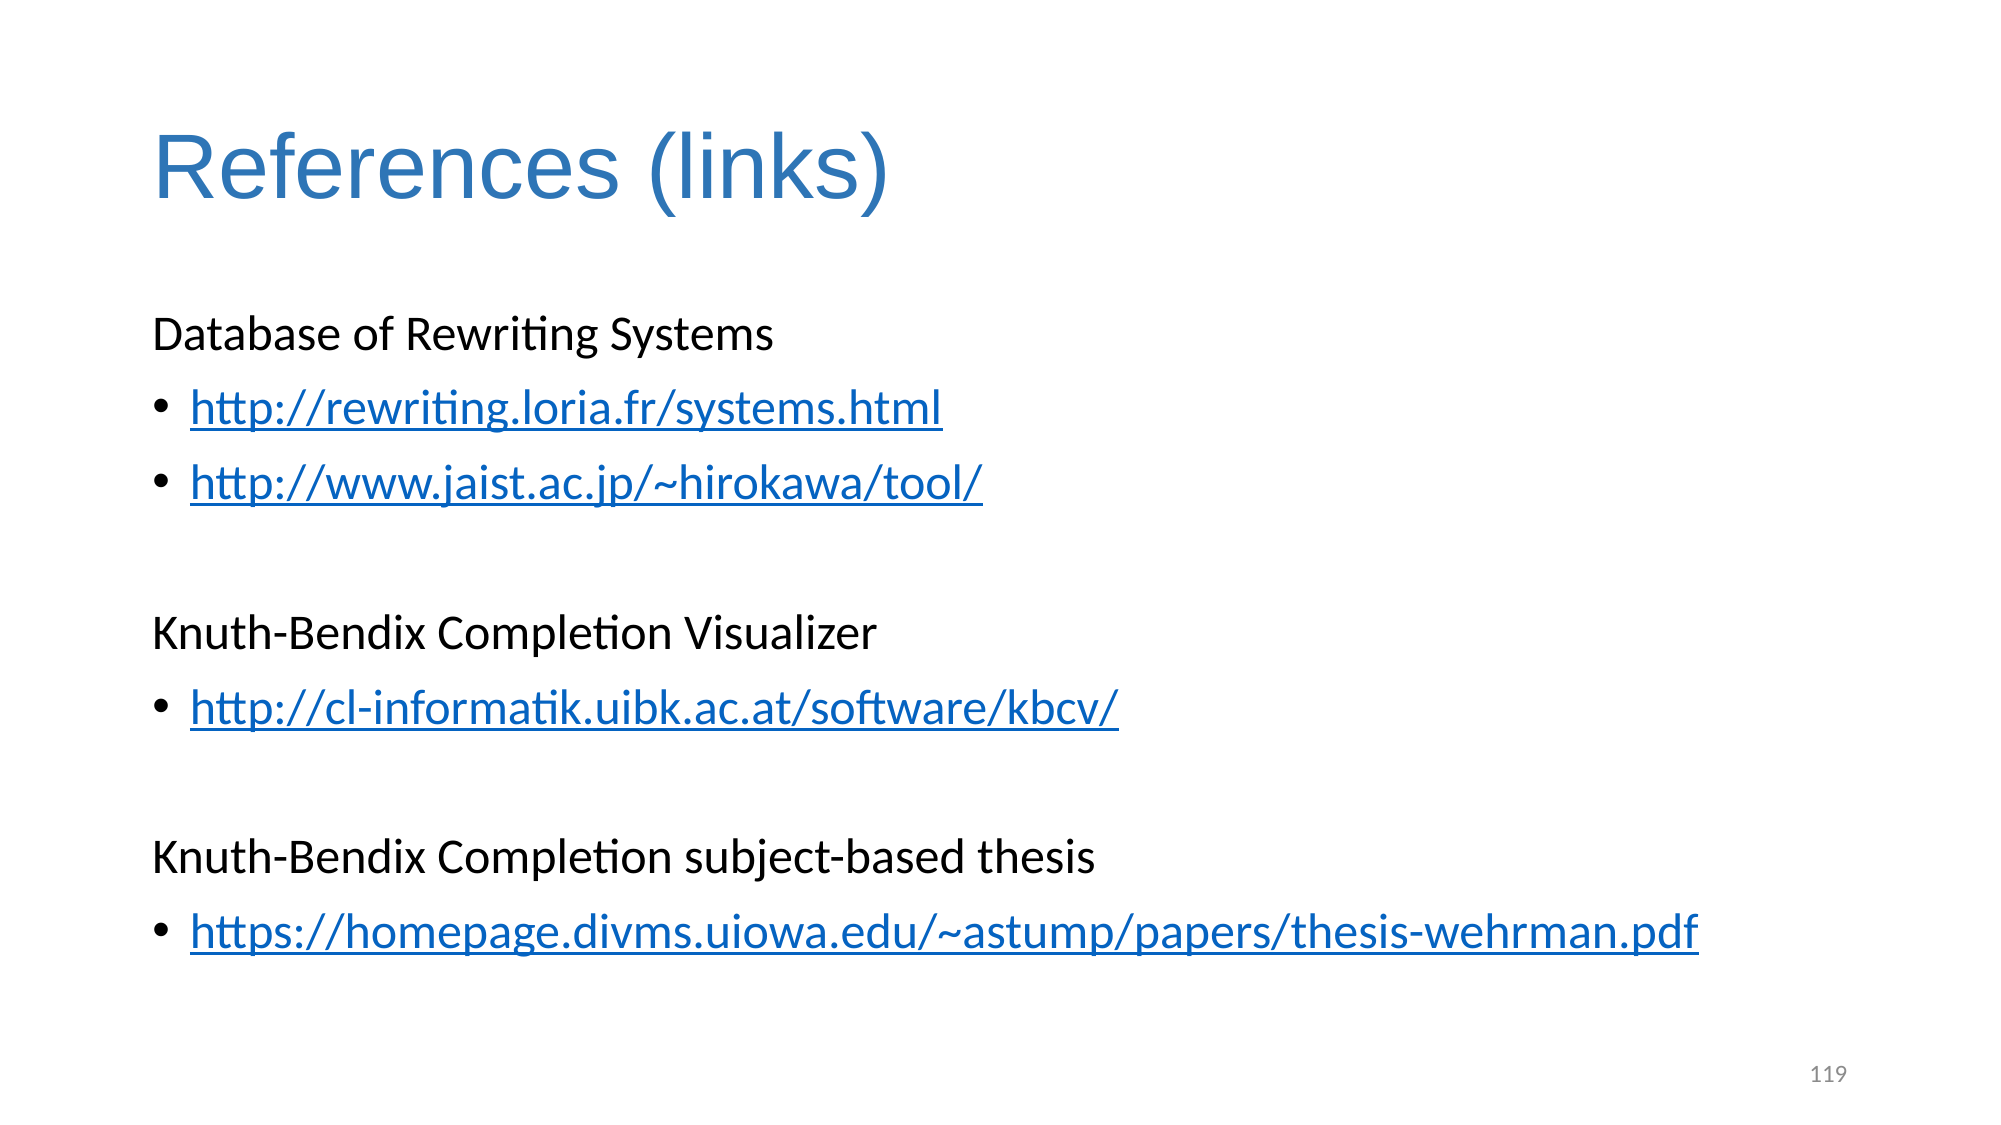

References (links)
Database of Rewriting Systems
http://rewriting.loria.fr/systems.html
http://www.jaist.ac.jp/~hirokawa/tool/

Knuth-Bendix Completion Visualizer
http://cl-informatik.uibk.ac.at/software/kbcv/

Knuth-Bendix Completion subject-based thesis
https://homepage.divms.uiowa.edu/~astump/papers/thesis-wehrman.pdf
119